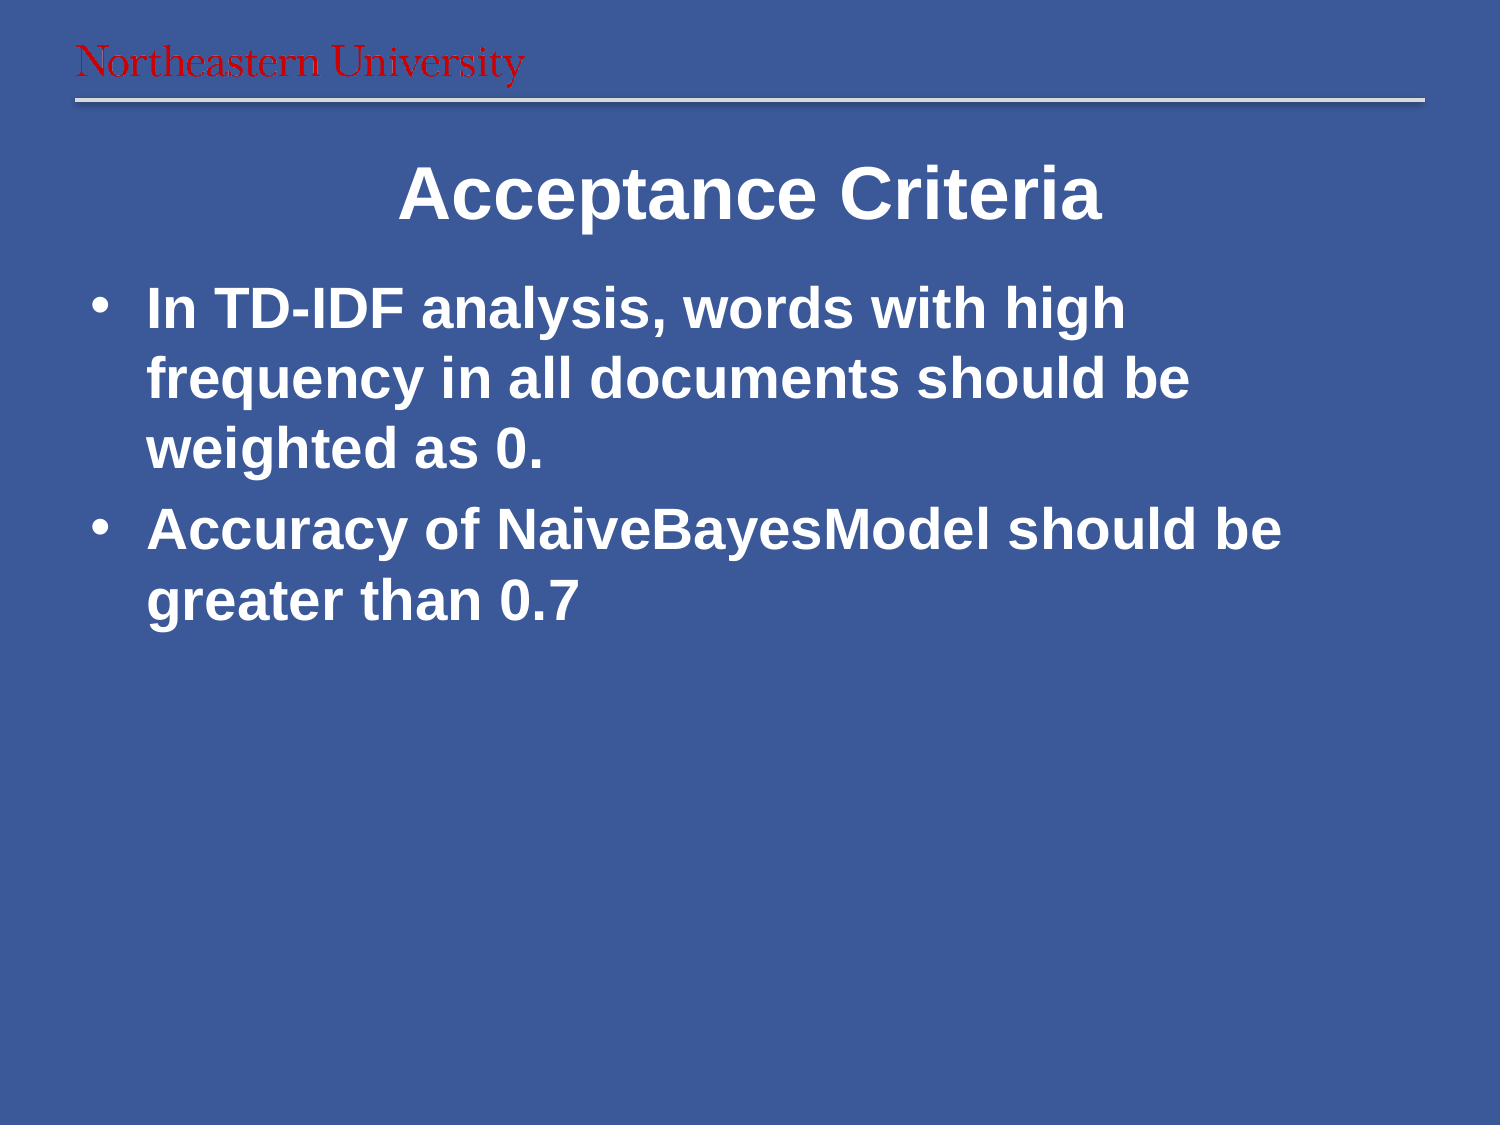

# Acceptance Criteria
In TD-IDF analysis, words with high frequency in all documents should be weighted as 0.
Accuracy of NaiveBayesModel should be greater than 0.7